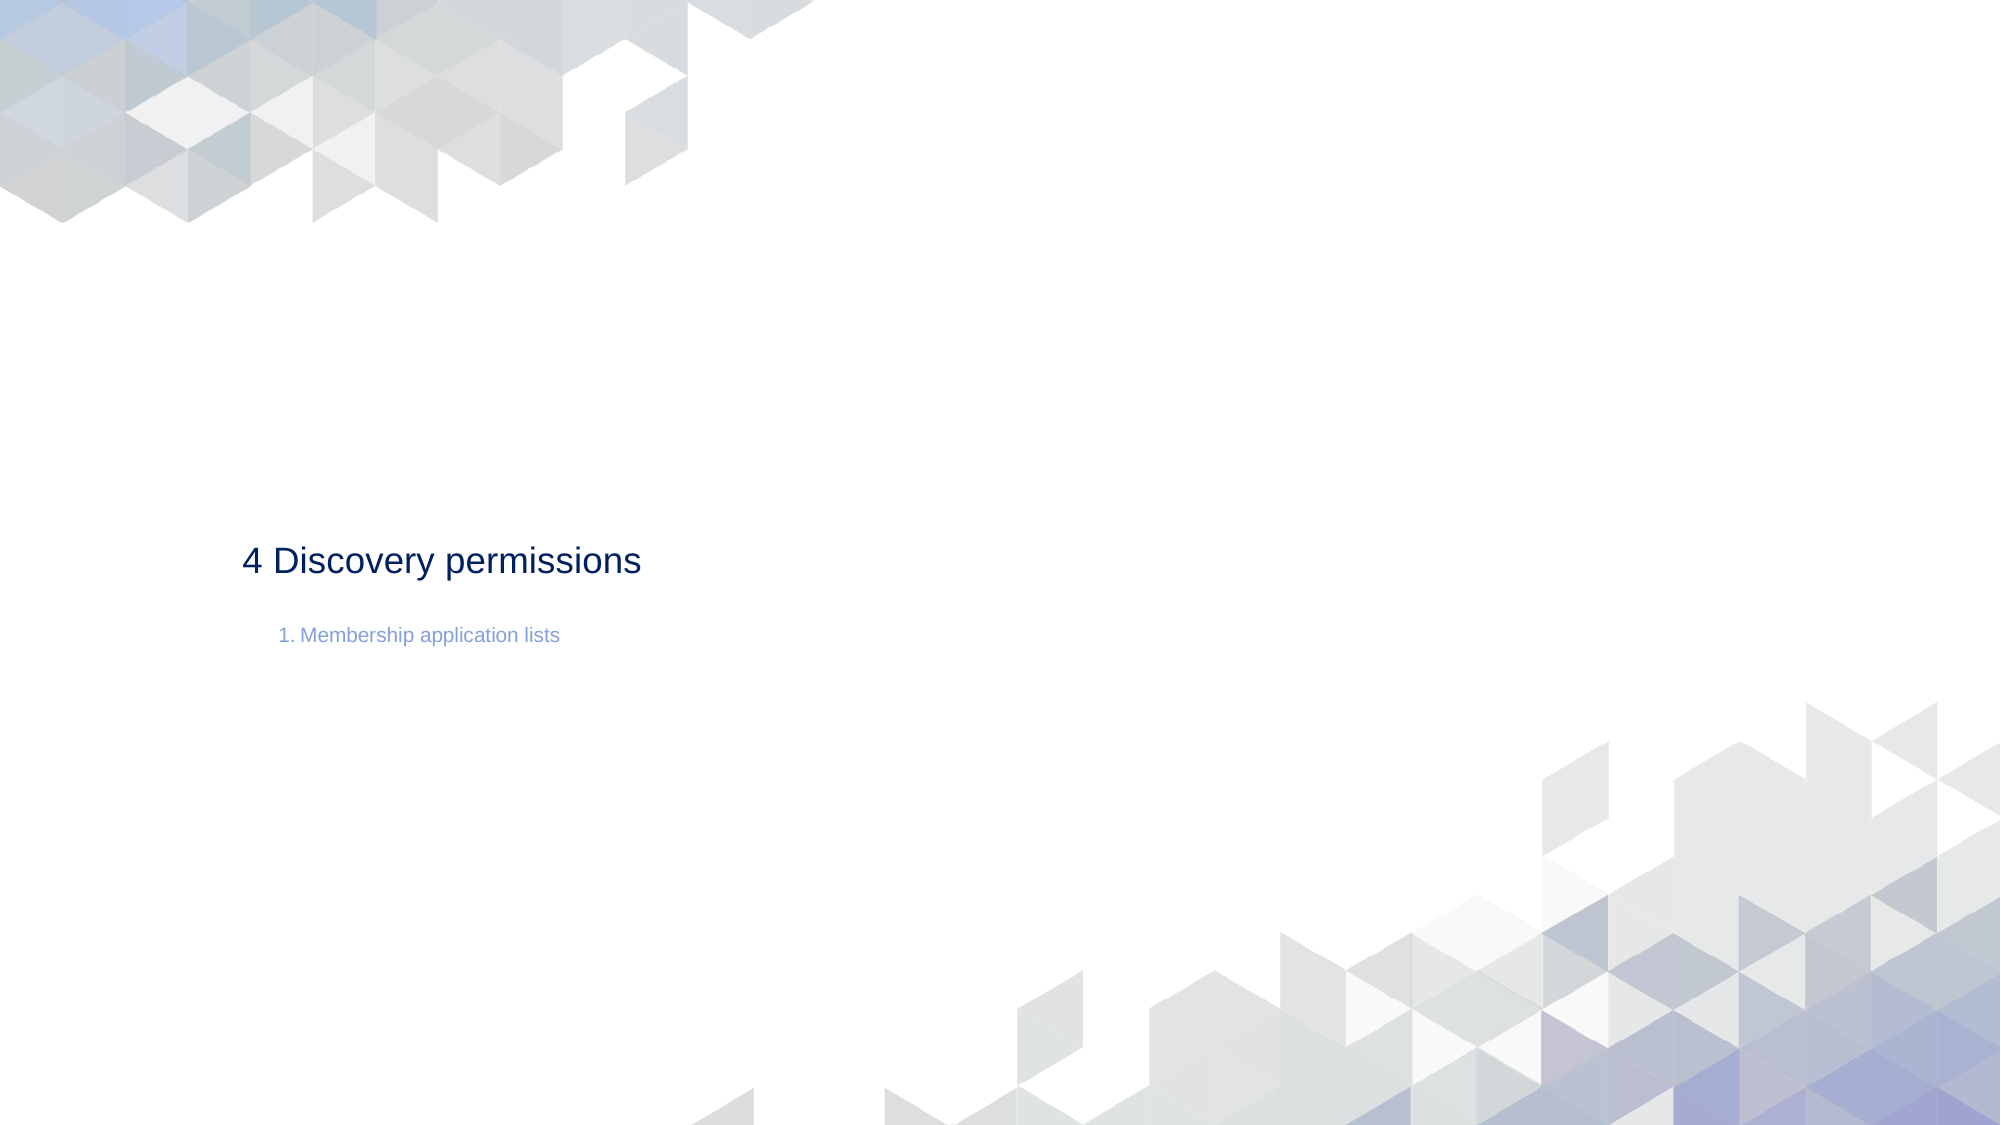

# 4 Discovery permissions
Membership application lists